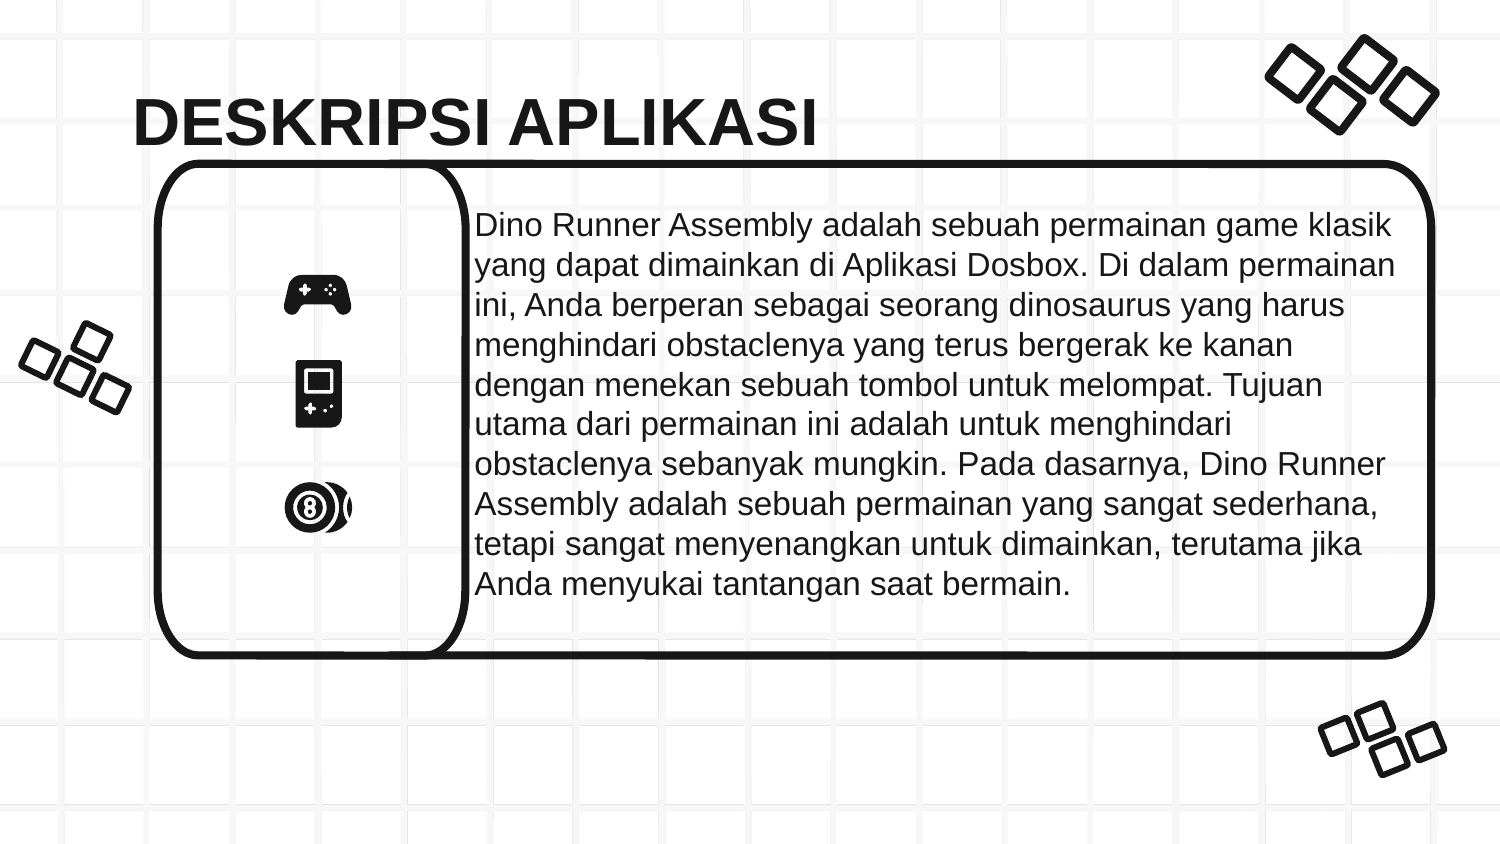

# DESKRIPSI APLIKASI

Dino Runner Assembly adalah sebuah permainan game klasik yang dapat dimainkan di Aplikasi Dosbox. Di dalam permainan ini, Anda berperan sebagai seorang dinosaurus yang harus menghindari obstaclenya yang terus bergerak ke kanan dengan menekan sebuah tombol untuk melompat. Tujuan utama dari permainan ini adalah untuk menghindari obstaclenya sebanyak mungkin. Pada dasarnya, Dino Runner Assembly adalah sebuah permainan yang sangat sederhana, tetapi sangat menyenangkan untuk dimainkan, terutama jika Anda menyukai tantangan saat bermain.